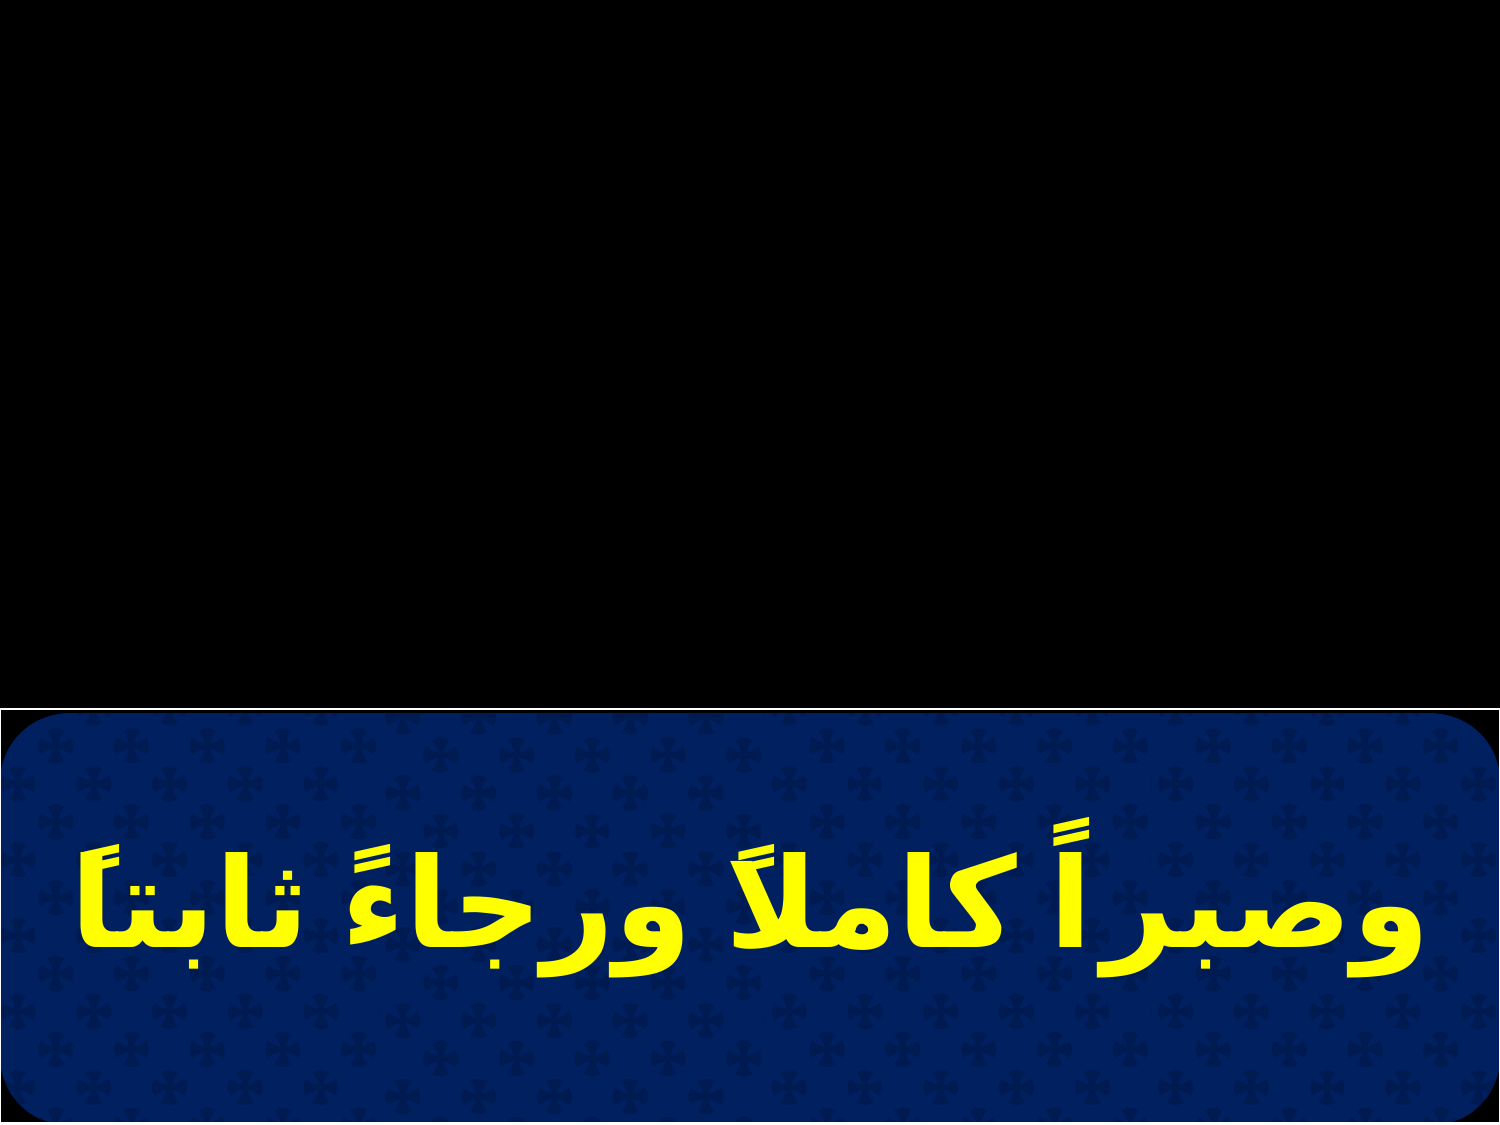

| وصبراً كاملاً ورجاءً ثابتاً |
| --- |